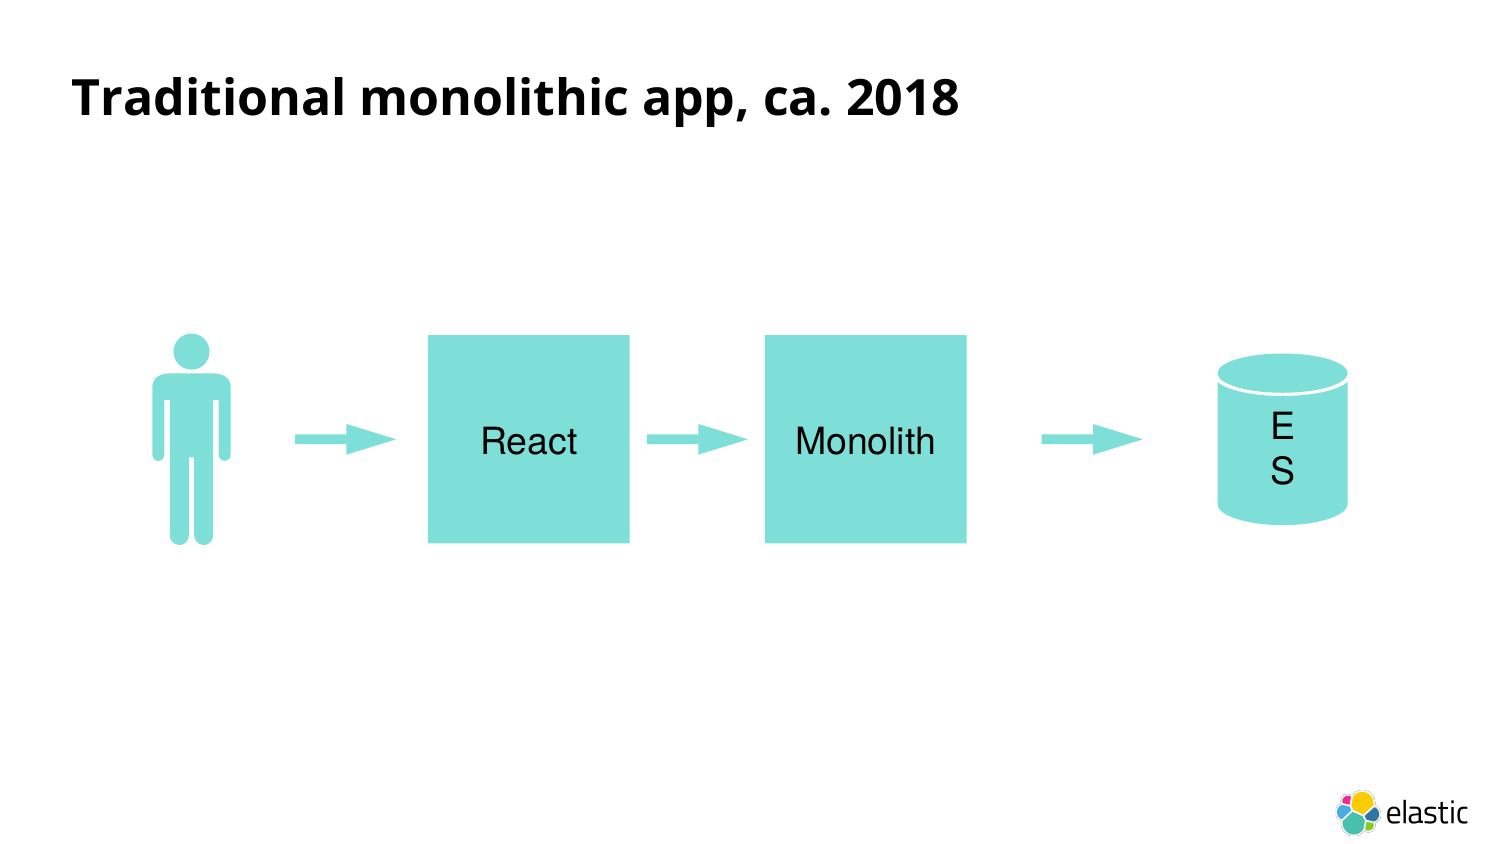

# Traditional monolithic app, ca. 2018

React

Monolith

ES

33